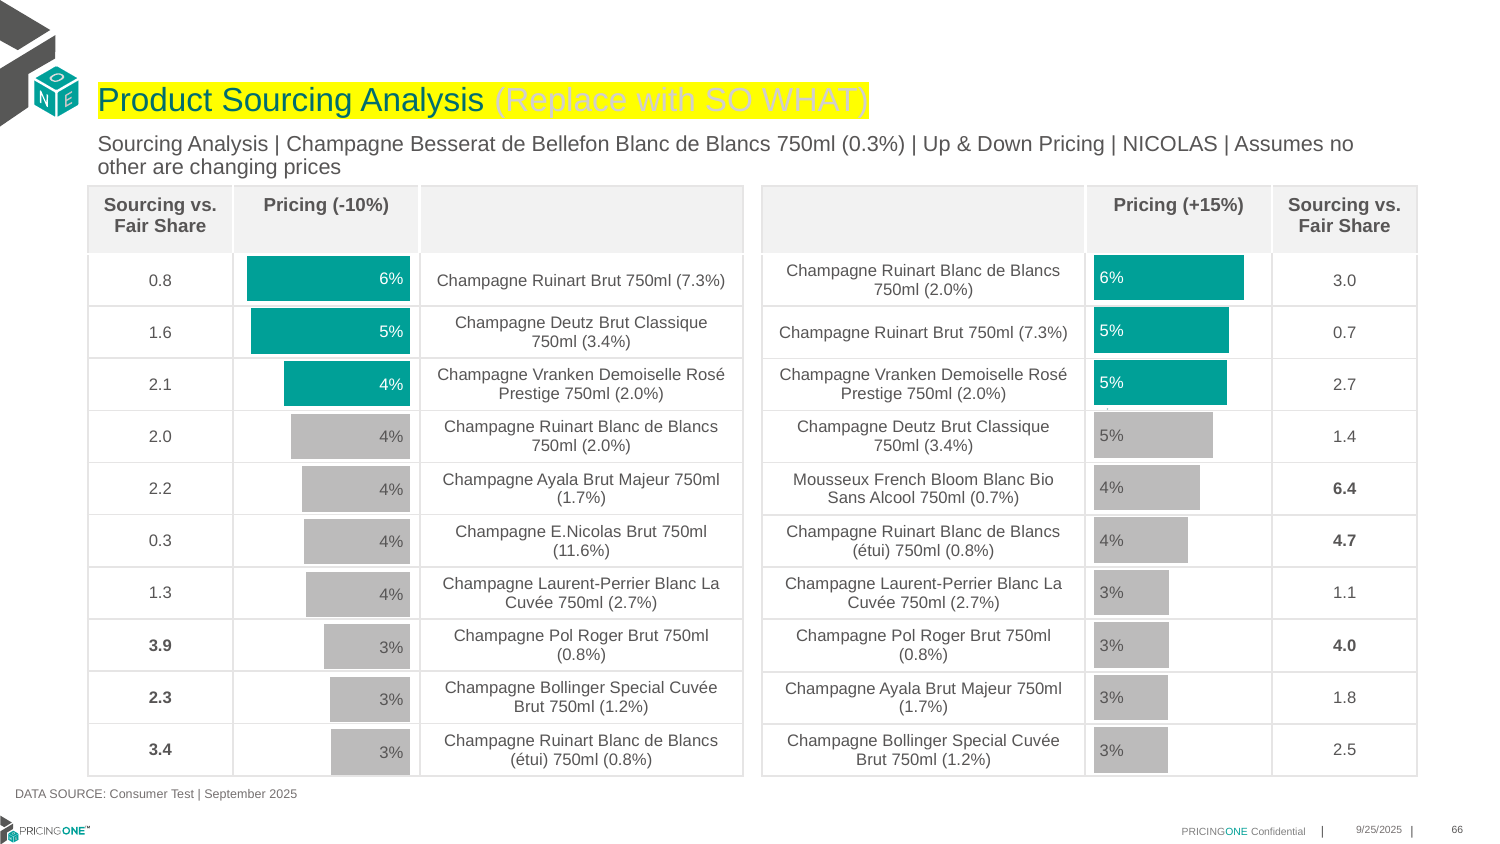

# Product Sourcing Analysis (Replace with SO WHAT)
Sourcing Analysis | Champagne Besserat de Bellefon Blanc de Blancs 750ml (0.3%) | Up & Down Pricing | NICOLAS | Assumes no other are changing prices
| Sourcing vs. Fair Share | Pricing (-10%) |  |
| --- | --- | --- |
| 0.8 |  | Champagne Ruinart Brut 750ml (7.3%) |
| 1.6 |  | Champagne Deutz Brut Classique 750ml (3.4%) |
| 2.1 |  | Champagne Vranken Demoiselle Rosé Prestige 750ml (2.0%) |
| 2.0 |  | Champagne Ruinart Blanc de Blancs 750ml (2.0%) |
| 2.2 |  | Champagne Ayala Brut Majeur 750ml (1.7%) |
| 0.3 |  | Champagne E.Nicolas Brut 750ml (11.6%) |
| 1.3 |  | Champagne Laurent-Perrier Blanc La Cuvée 750ml (2.7%) |
| 3.9 |  | Champagne Pol Roger Brut 750ml (0.8%) |
| 2.3 |  | Champagne Bollinger Special Cuvée Brut 750ml (1.2%) |
| 3.4 |  | Champagne Ruinart Blanc de Blancs (étui) 750ml (0.8%) |
|  | Pricing (+15%) | Sourcing vs. Fair Share |
| --- | --- | --- |
| Champagne Ruinart Blanc de Blancs 750ml (2.0%) |  | 3.0 |
| Champagne Ruinart Brut 750ml (7.3%) |  | 0.7 |
| Champagne Vranken Demoiselle Rosé Prestige 750ml (2.0%) |  | 2.7 |
| Champagne Deutz Brut Classique 750ml (3.4%) |  | 1.4 |
| Mousseux French Bloom Blanc Bio Sans Alcool 750ml (0.7%) |  | 6.4 |
| Champagne Ruinart Blanc de Blancs (étui) 750ml (0.8%) |  | 4.7 |
| Champagne Laurent-Perrier Blanc La Cuvée 750ml (2.7%) |  | 1.1 |
| Champagne Pol Roger Brut 750ml (0.8%) |  | 4.0 |
| Champagne Ayala Brut Majeur 750ml (1.7%) |  | 1.8 |
| Champagne Bollinger Special Cuvée Brut 750ml (1.2%) |  | 2.5 |

### Chart

| Category | Champagne Besserat de Bellefon Blanc de Blancs 750ml (0.3%) |
|---|---|
| Champagne Ruinart Blanc de Blancs 750ml (2.0%) | 0.060953363272914715 |
| Champagne Ruinart Brut 750ml (7.3%) | 0.05477934863441457 |
| Champagne Vranken Demoiselle Rosé Prestige 750ml (2.0%) | 0.05396648978806431 |
| Champagne Deutz Brut Classique 750ml (3.4%) | 0.0483625144808283 |
| Mousseux French Bloom Blanc Bio Sans Alcool 750ml (0.7%) | 0.04299189287288819 |
| Champagne Ruinart Blanc de Blancs (étui) 750ml (0.8%) | 0.038249331578013857 |
| Champagne Laurent-Perrier Blanc La Cuvée 750ml (2.7%) | 0.03055714730037496 |
| Champagne Pol Roger Brut 750ml (0.8%) | 0.030503393286391893 |
| Champagne Ayala Brut Majeur 750ml (1.7%) | 0.030140212945397243 |
| Champagne Bollinger Special Cuvée Brut 750ml (1.2%) | 0.030096022792929635 |

### Chart

| Category | Champagne Besserat de Bellefon Blanc de Blancs 750ml (0.3%) |
|---|---|
| Champagne Ruinart Brut 750ml (7.3%) | 0.055752725407046316 |
| Champagne Deutz Brut Classique 750ml (3.4%) | 0.05464347374445229 |
| Champagne Vranken Demoiselle Rosé Prestige 750ml (2.0%) | 0.043113918481722725 |
| Champagne Ruinart Blanc de Blancs 750ml (2.0%) | 0.04066547464794899 |
| Champagne Ayala Brut Majeur 750ml (1.7%) | 0.03717386707637248 |
| Champagne E.Nicolas Brut 750ml (11.6%) | 0.03635927556776124 |
| Champagne Laurent-Perrier Blanc La Cuvée 750ml (2.7%) | 0.035762719314552466 |
| Champagne Pol Roger Brut 750ml (0.8%) | 0.02937014778223139 |
| Champagne Bollinger Special Cuvée Brut 750ml (1.2%) | 0.027287421310295105 |
| Champagne Ruinart Blanc de Blancs (étui) 750ml (0.8%) | 0.027222523907015888 |
DATA SOURCE: Consumer Test | September 2025

9/25/2025
66